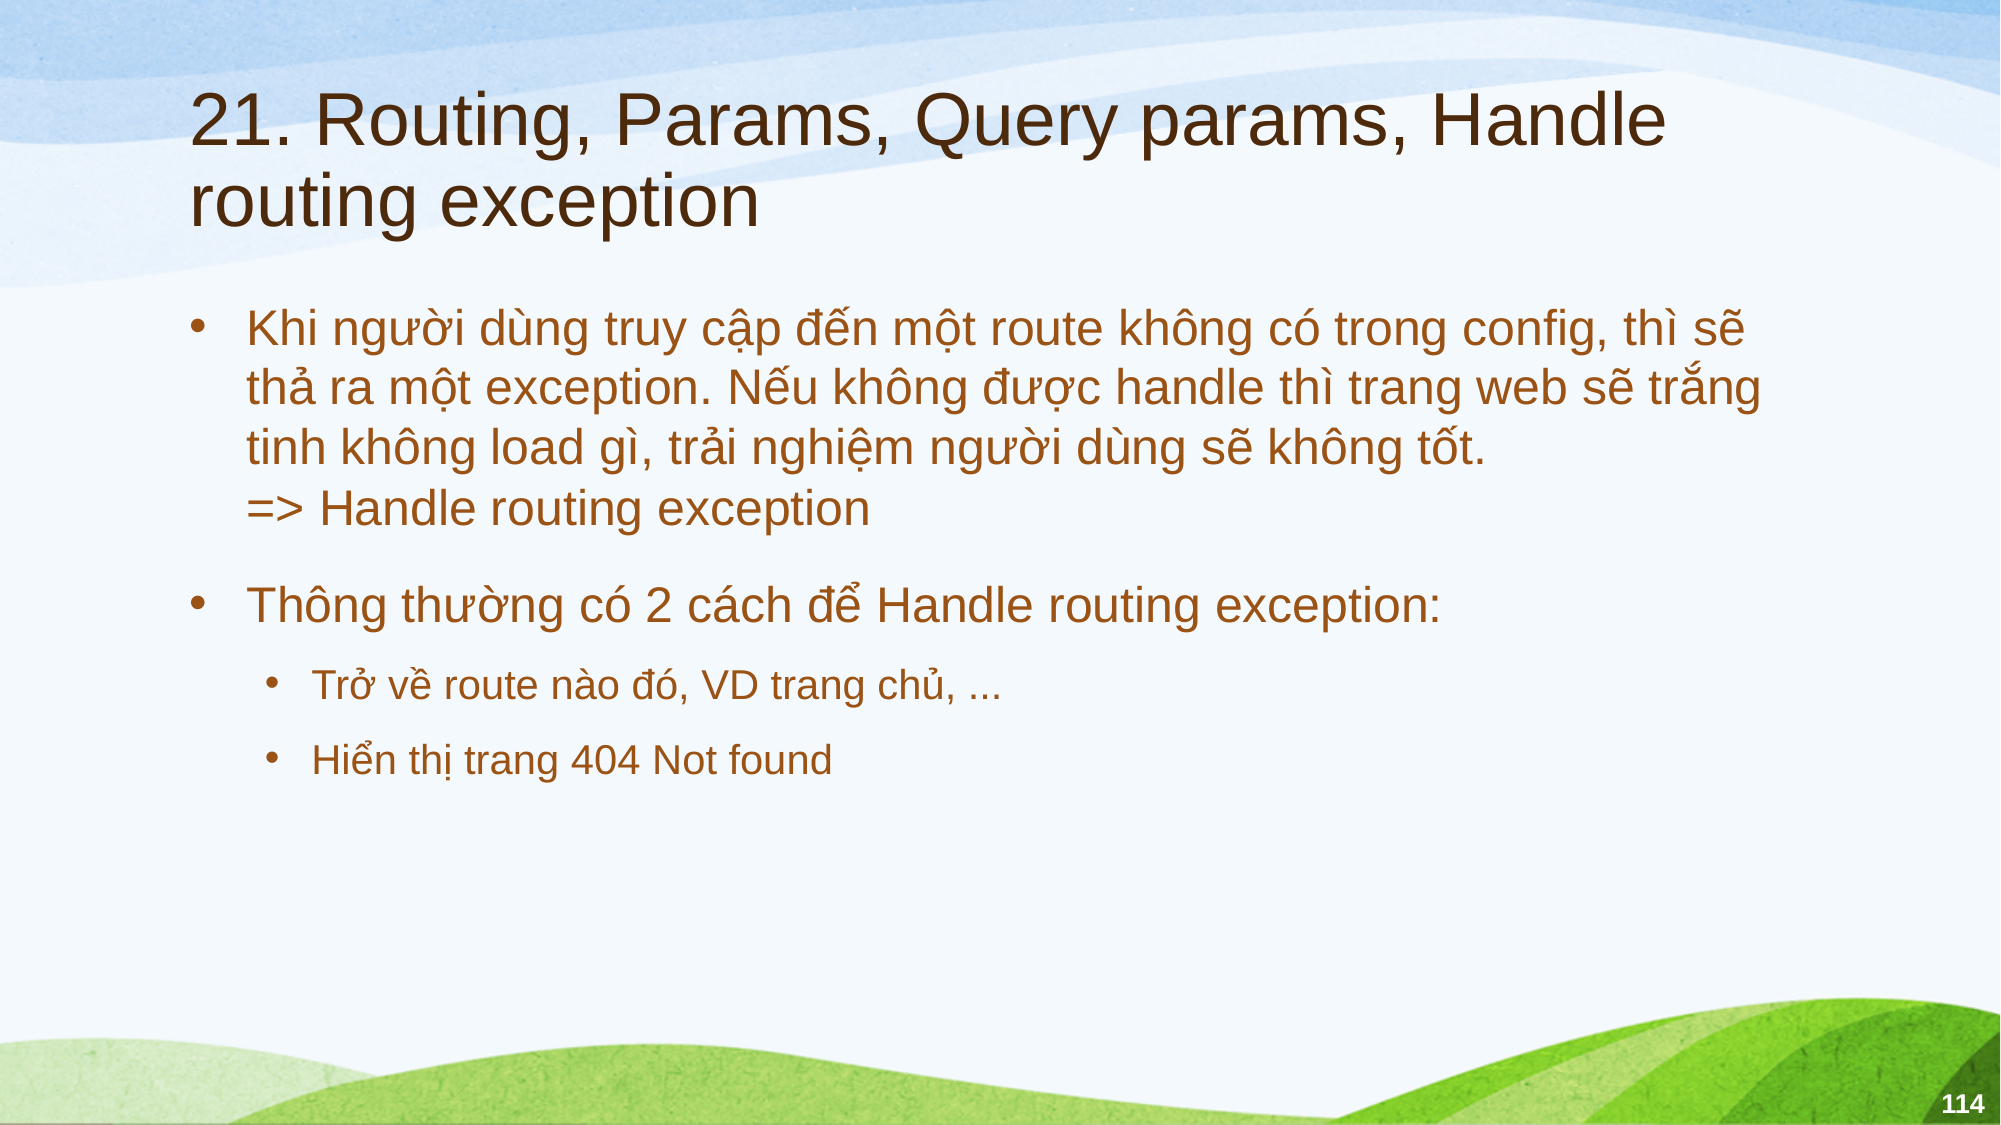

# 21. Routing, Params, Query params, Handle routing exception
Khi người dùng truy cập đến một route không có trong config, thì sẽ thả ra một exception. Nếu không được handle thì trang web sẽ trắng tinh không load gì, trải nghiệm người dùng sẽ không tốt.
=> Handle routing exception
Thông thường có 2 cách để Handle routing exception:
Trở về route nào đó, VD trang chủ, ...
Hiển thị trang 404 Not found
114